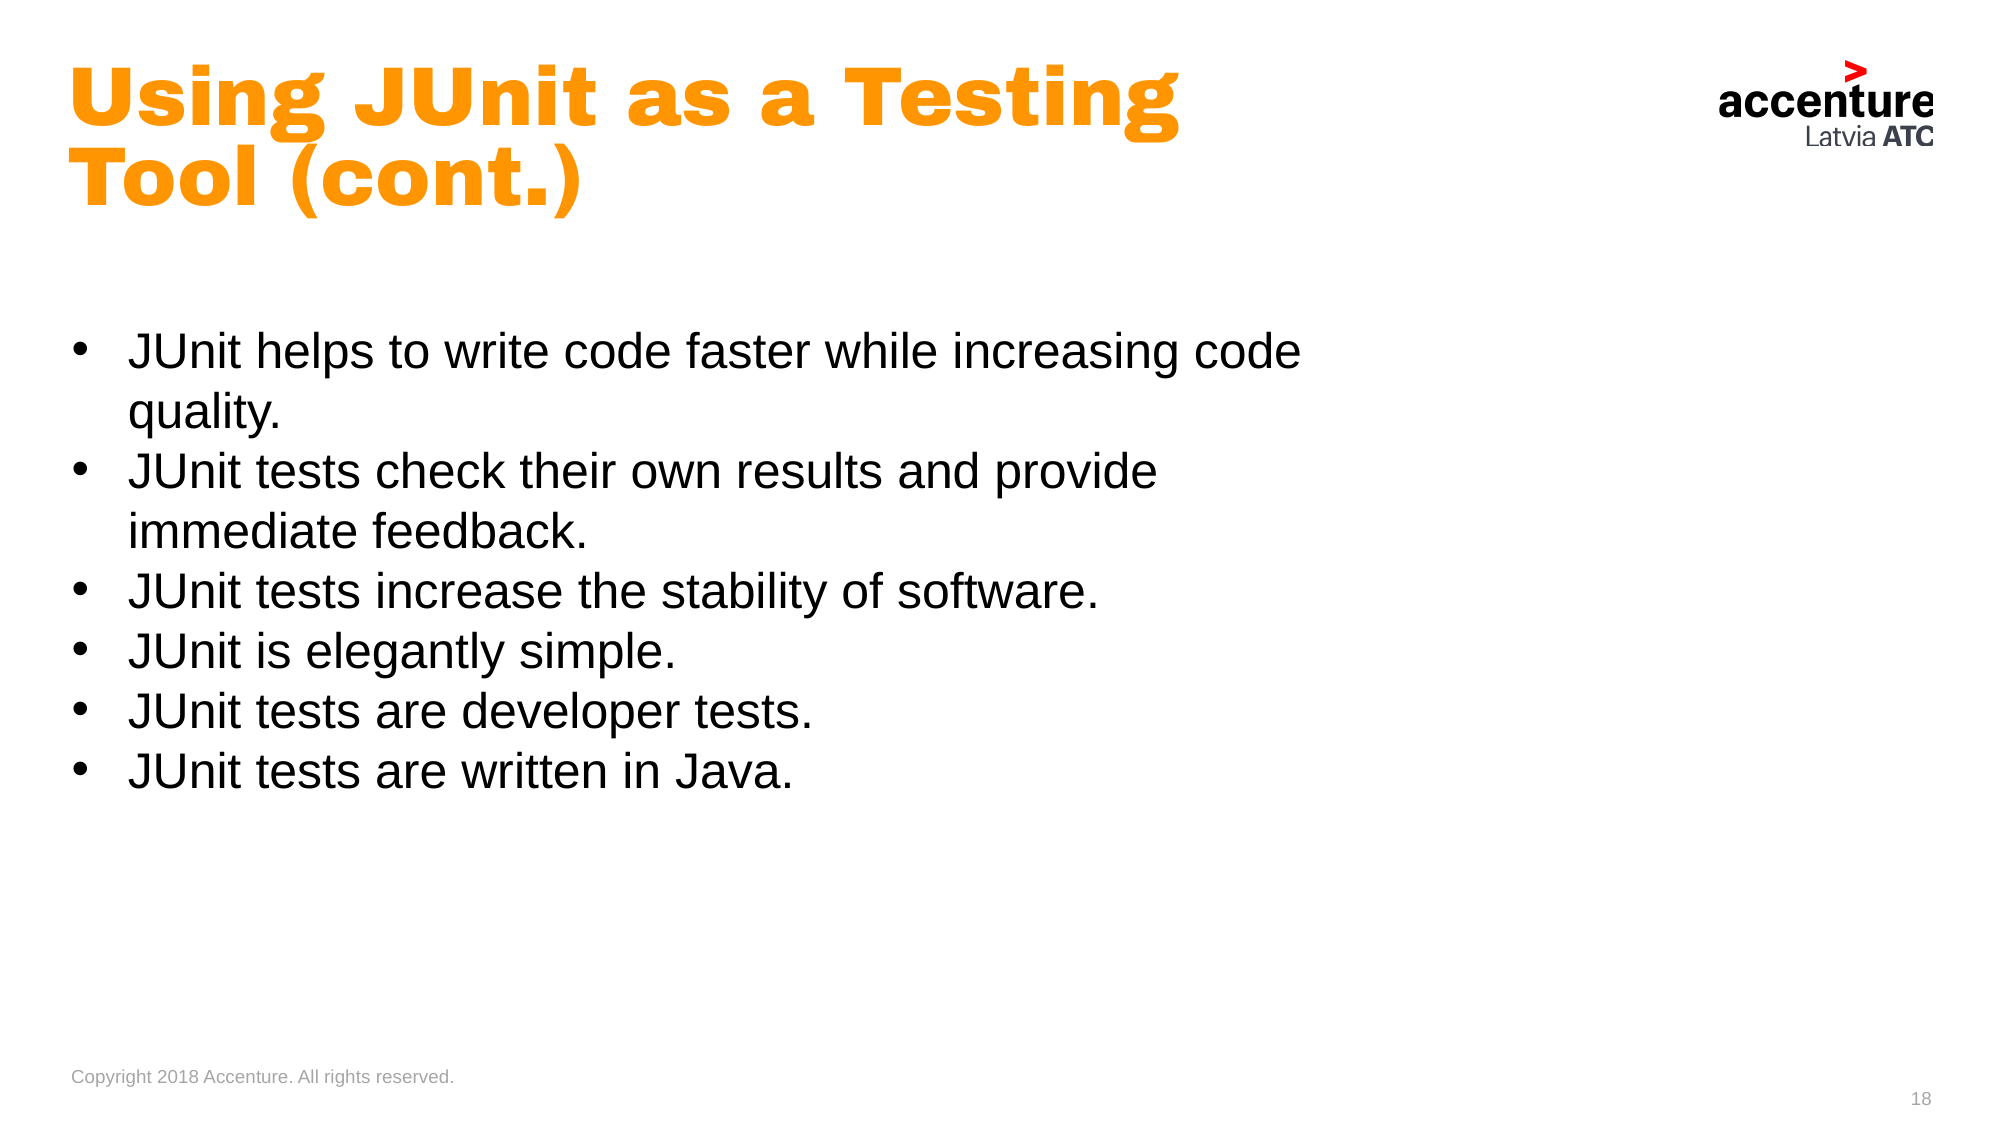

# Using JUnit as a Testing Tool (cont.)
JUnit helps to write code faster while increasing code quality.
JUnit tests check their own results and provide immediate feedback.
JUnit tests increase the stability of software.
JUnit is elegantly simple.
JUnit tests are developer tests.
JUnit tests are written in Java.

18